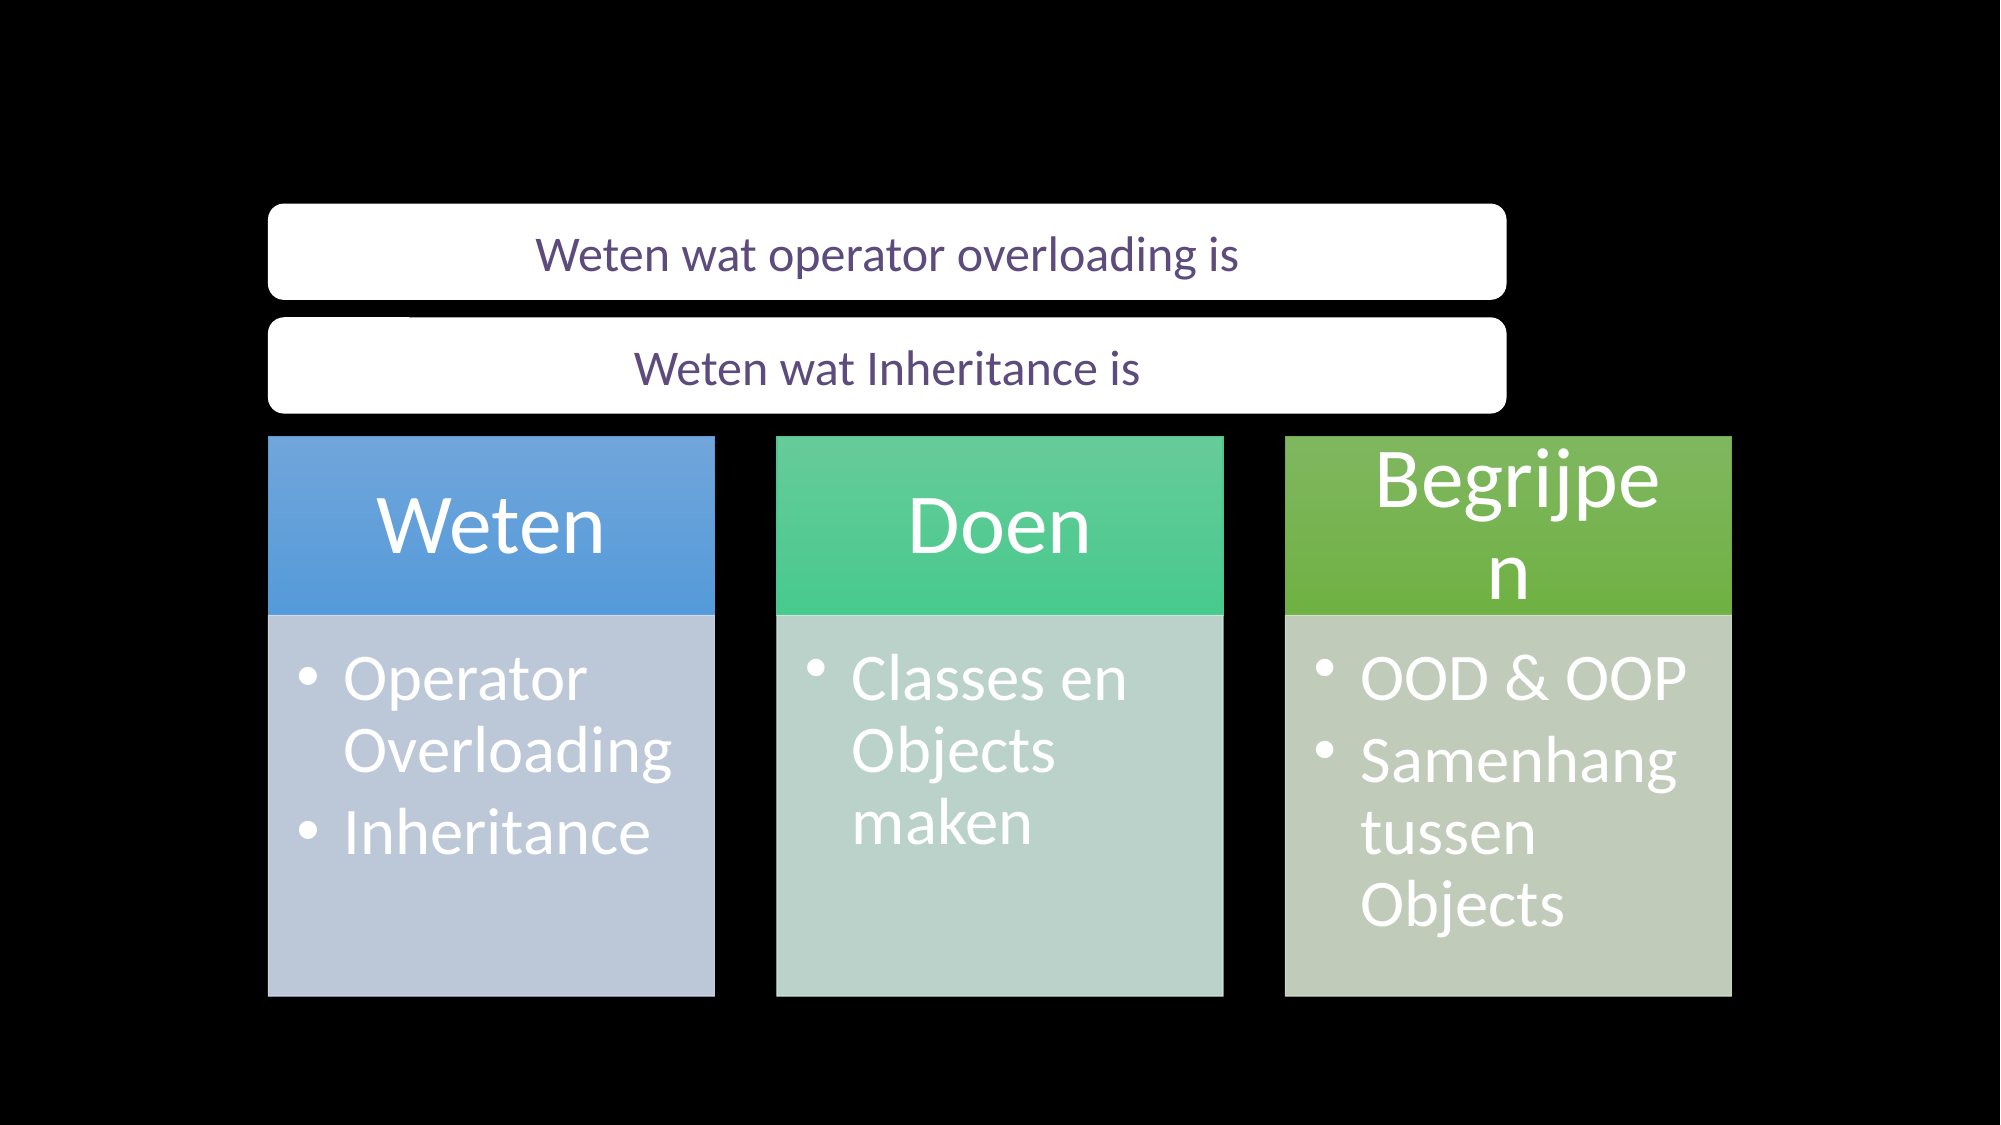

# Wat kun je na deze les
Weten wat operator overloading is
Weten wat Inheritance is
Weten
Operator Overloading
Inheritance
Doen
Classes en Objects maken
 Begrijpen
OOD & OOP
Samenhang tussen Objects